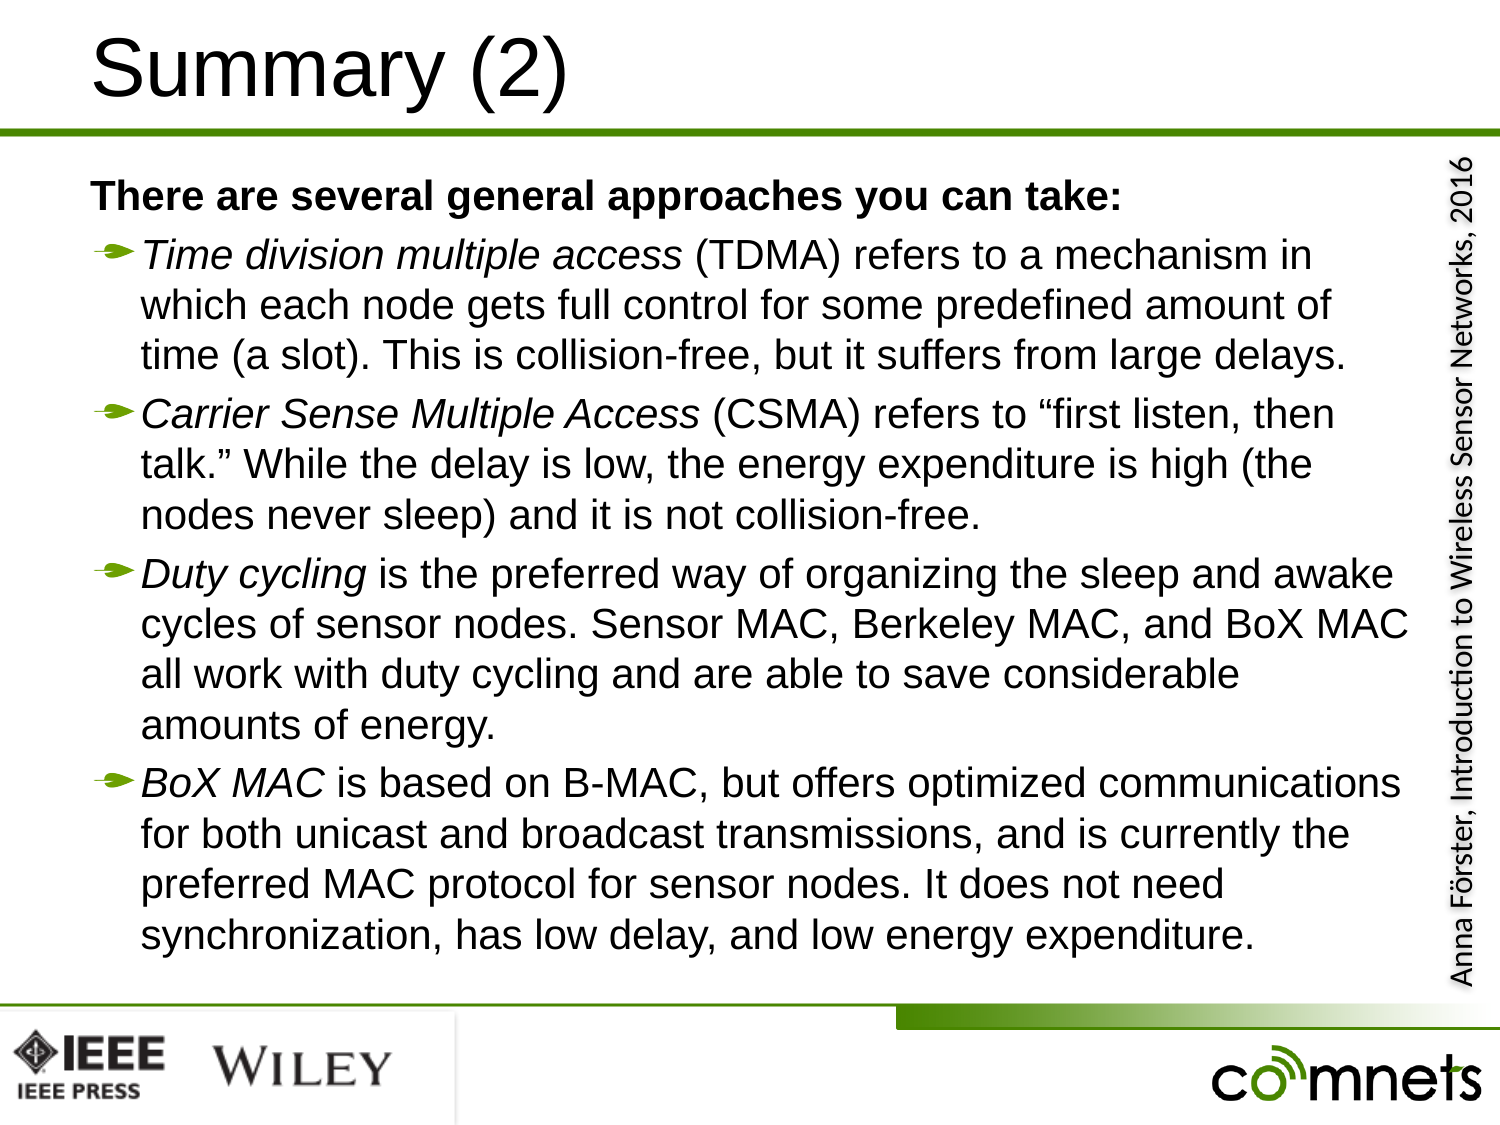

# Summary (2)
There are several general approaches you can take:
Time division multiple access (TDMA) refers to a mechanism in which each node gets full control for some predefined amount of time (a slot). This is collision-free, but it suffers from large delays.
Carrier Sense Multiple Access (CSMA) refers to “first listen, then talk.” While the delay is low, the energy expenditure is high (the nodes never sleep) and it is not collision-free.
Duty cycling is the preferred way of organizing the sleep and awake cycles of sensor nodes. Sensor MAC, Berkeley MAC, and BoX MAC all work with duty cycling and are able to save considerable amounts of energy.
BoX MAC is based on B-MAC, but offers optimized communications for both unicast and broadcast transmissions, and is currently the preferred MAC protocol for sensor nodes. It does not need synchronization, has low delay, and low energy expenditure.